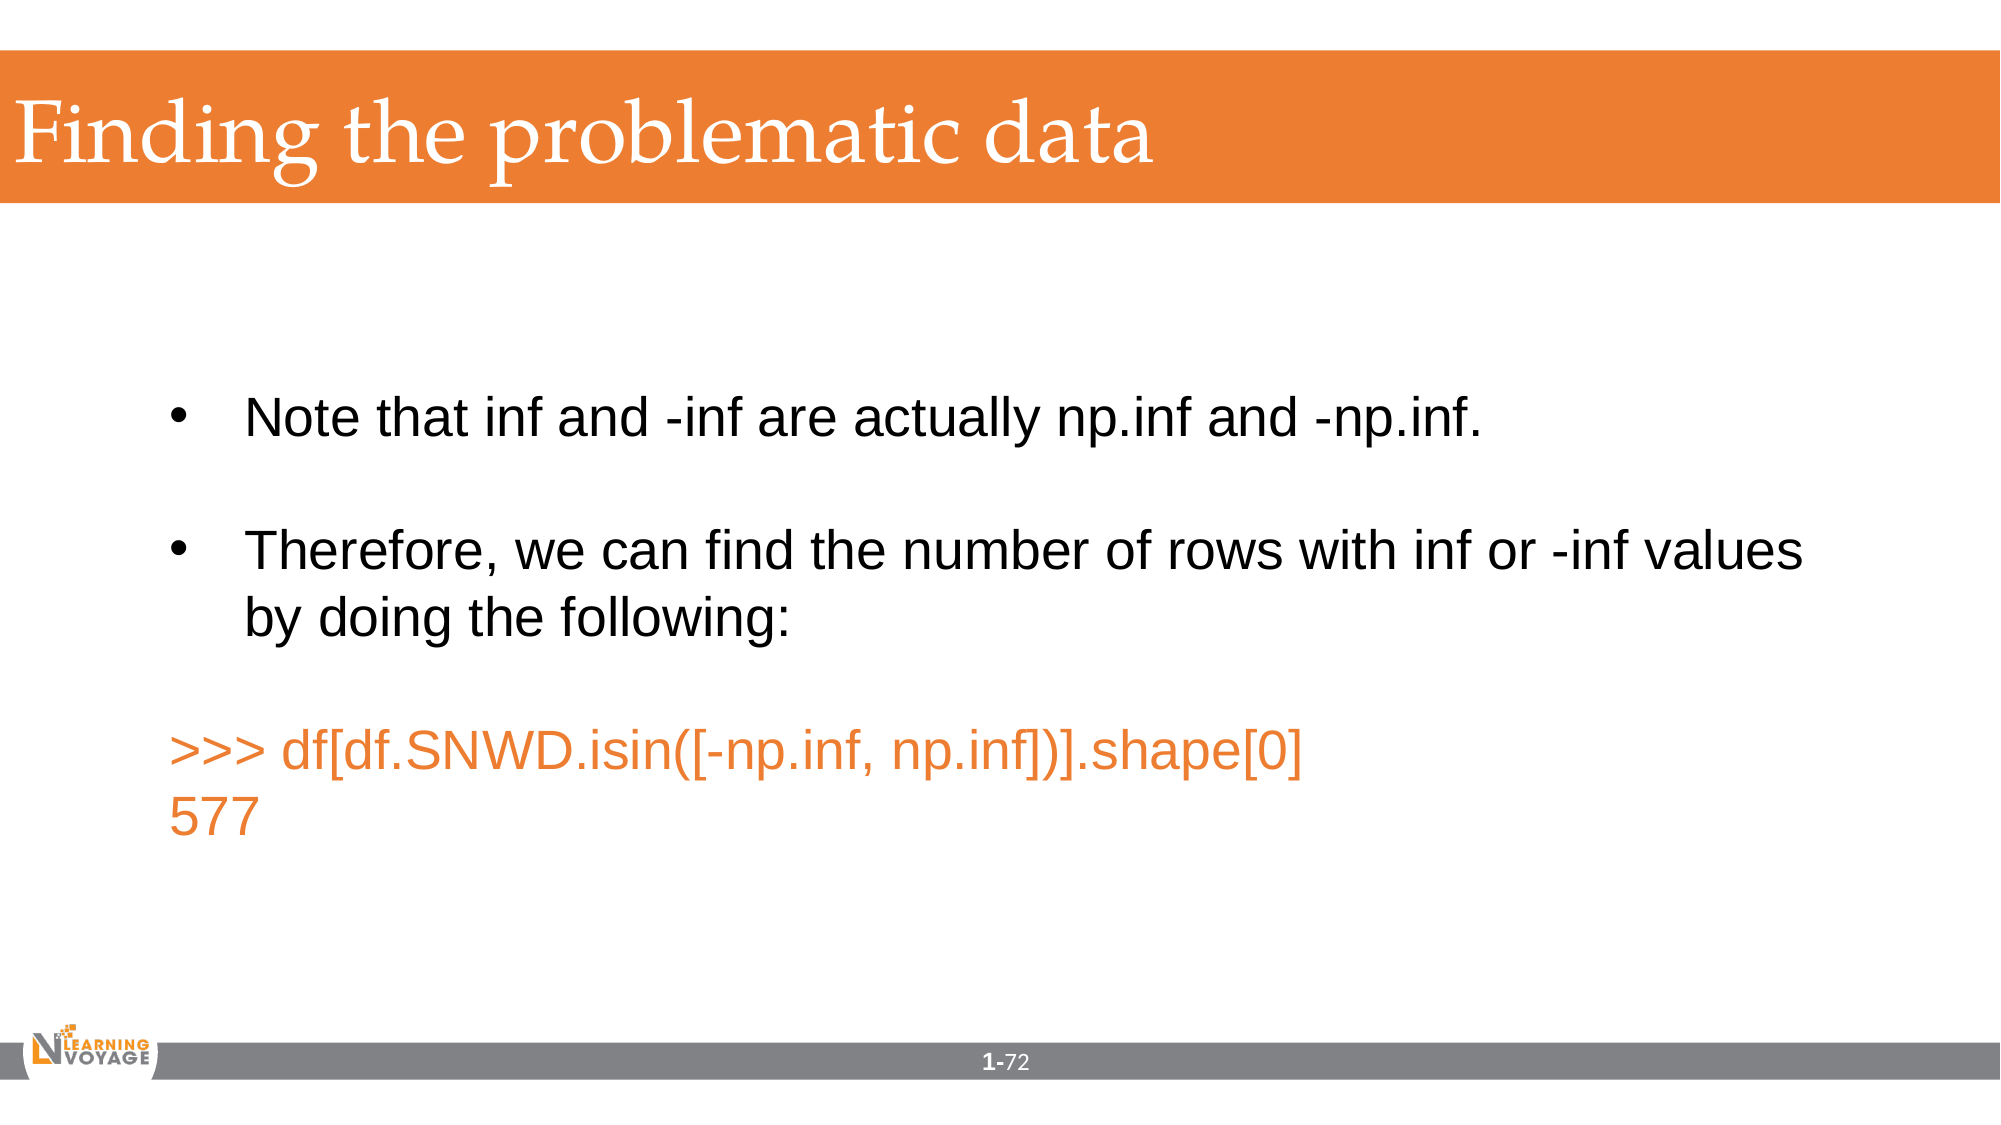

Finding the problematic data
Note that inf and -inf are actually np.inf and -np.inf.

Therefore, we can find the number of rows with inf or -inf values by doing the following:

>>> df[df.SNWD.isin([-np.inf, np.inf])].shape[0]
577
1-72